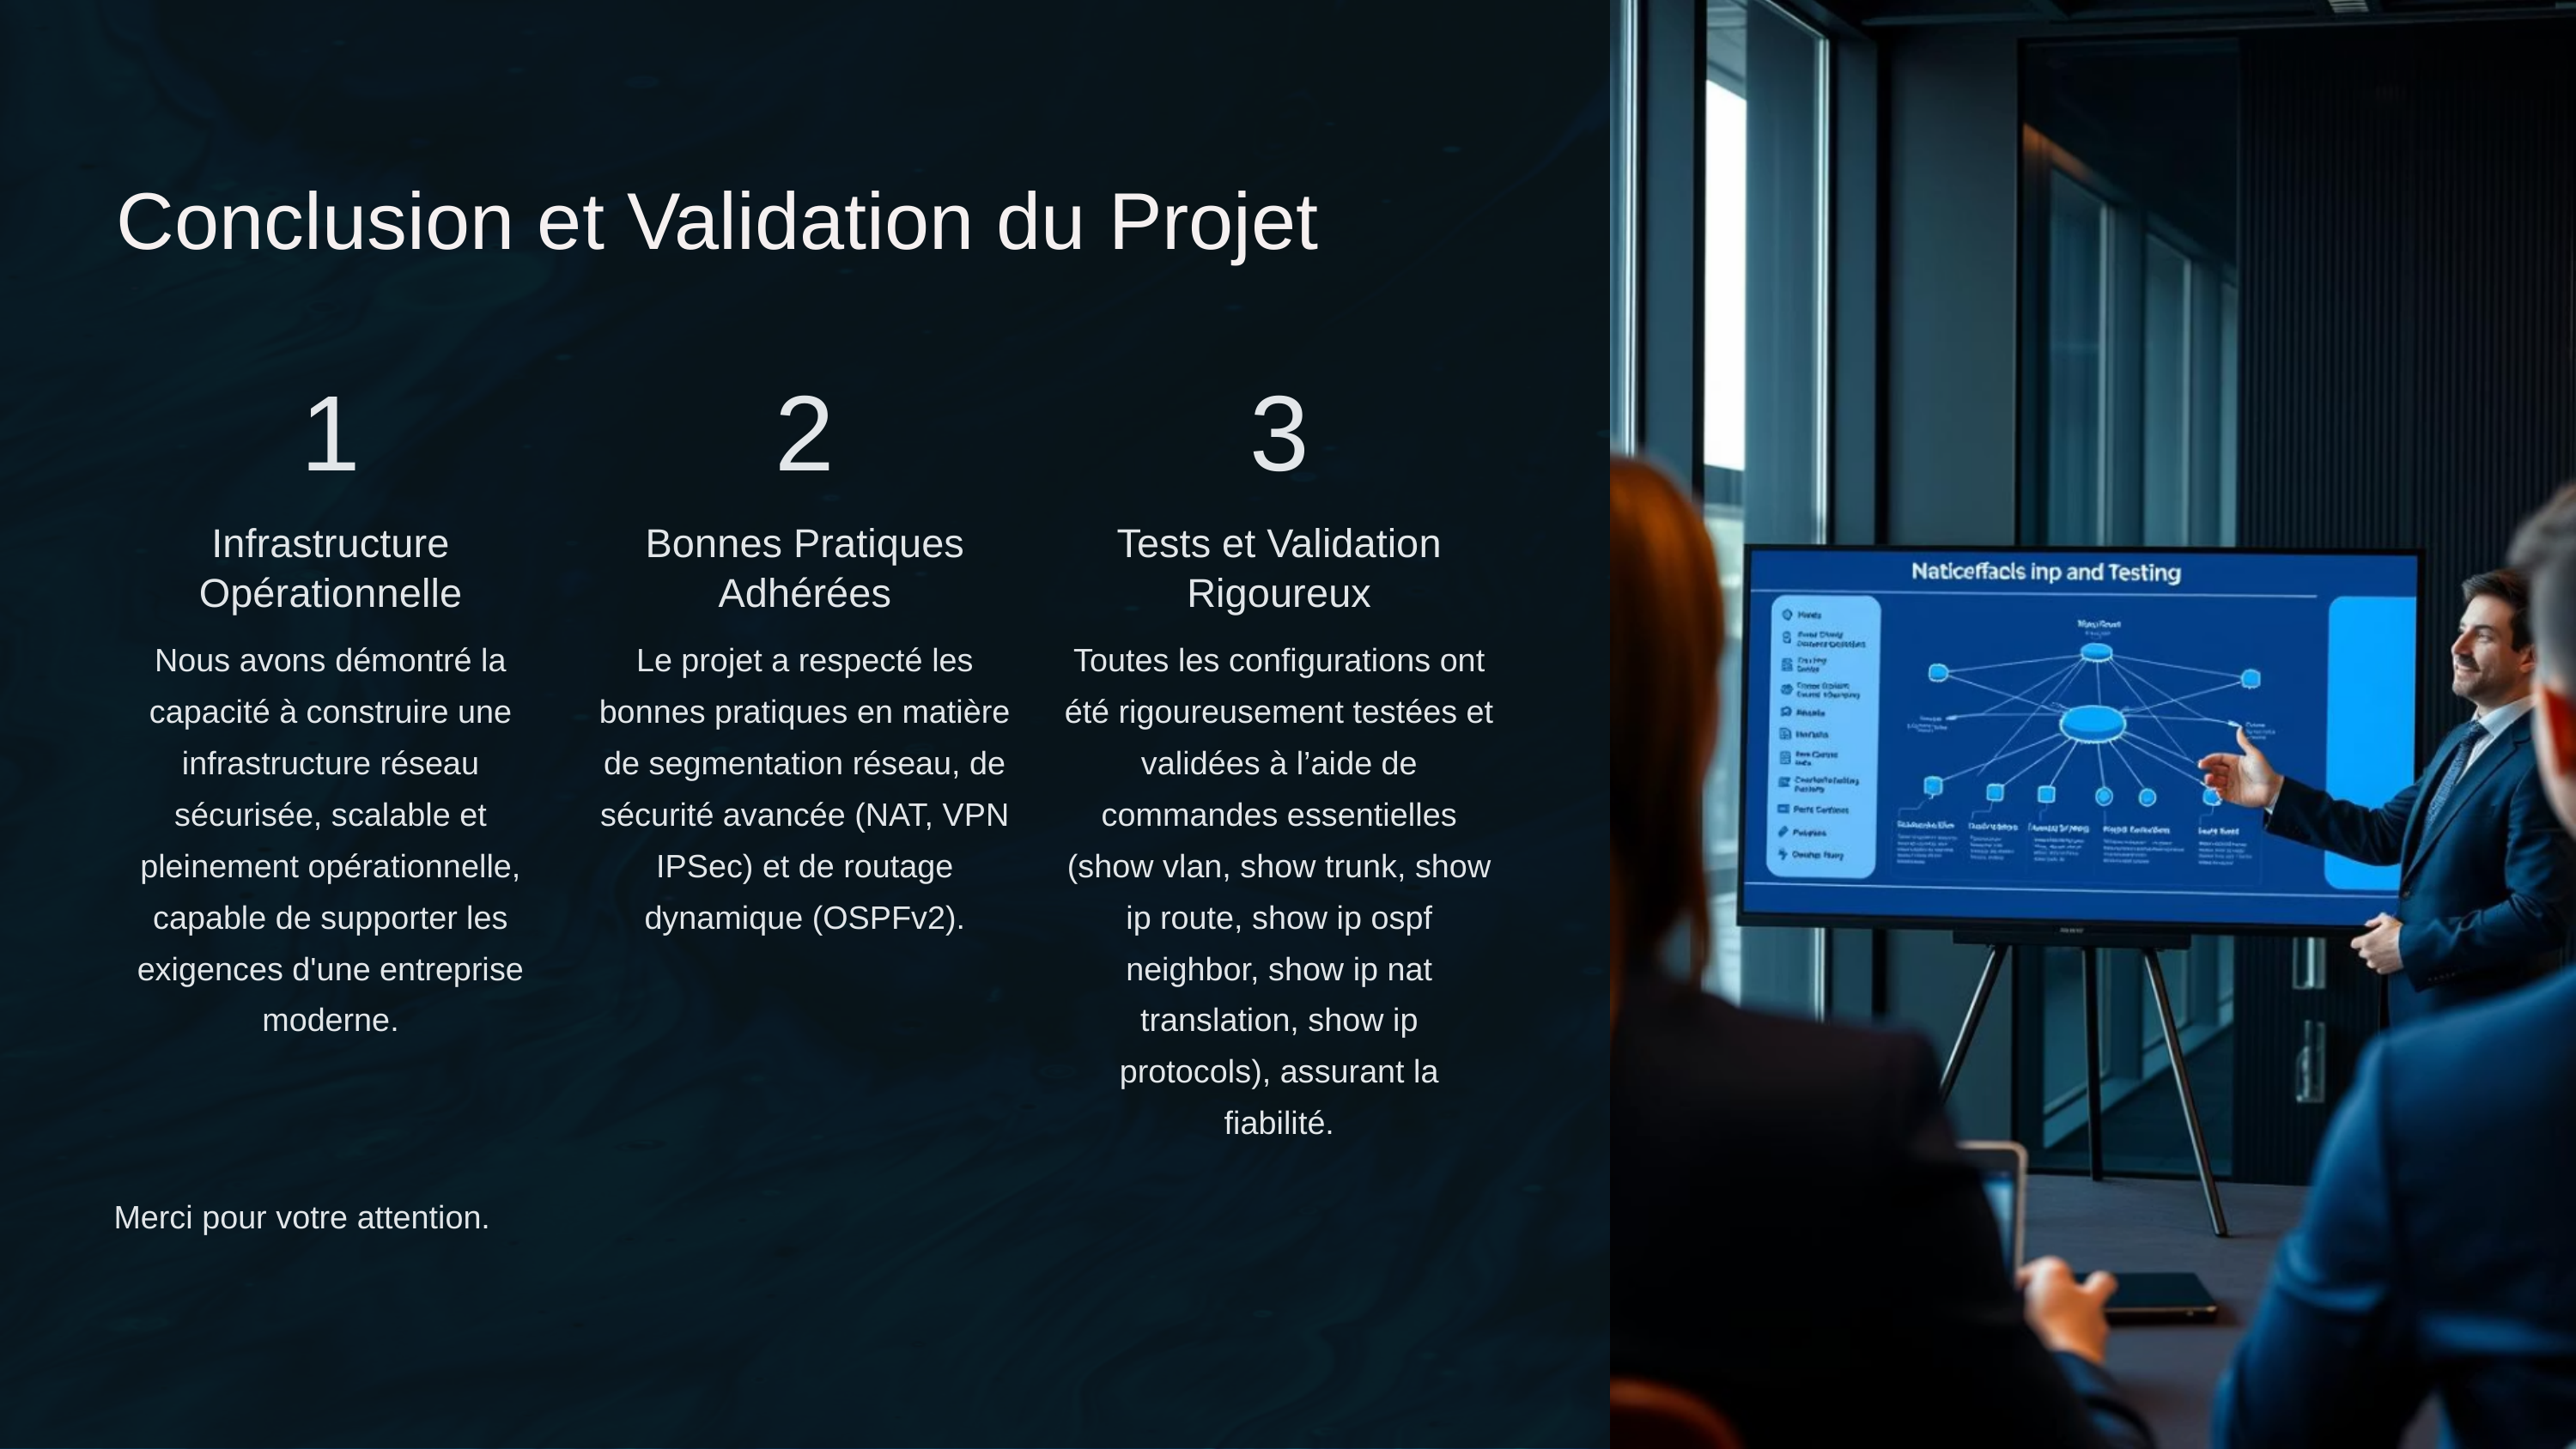

Conclusion et Validation du Projet
1
2
3
Infrastructure Opérationnelle
Bonnes Pratiques Adhérées
Tests et Validation Rigoureux
Nous avons démontré la capacité à construire une infrastructure réseau sécurisée, scalable et pleinement opérationnelle, capable de supporter les exigences d'une entreprise moderne.
Le projet a respecté les bonnes pratiques en matière de segmentation réseau, de sécurité avancée (NAT, VPN IPSec) et de routage dynamique (OSPFv2).
Toutes les configurations ont été rigoureusement testées et validées à l’aide de commandes essentielles (show vlan, show trunk, show ip route, show ip ospf neighbor, show ip nat translation, show ip protocols), assurant la fiabilité.
Merci pour votre attention.